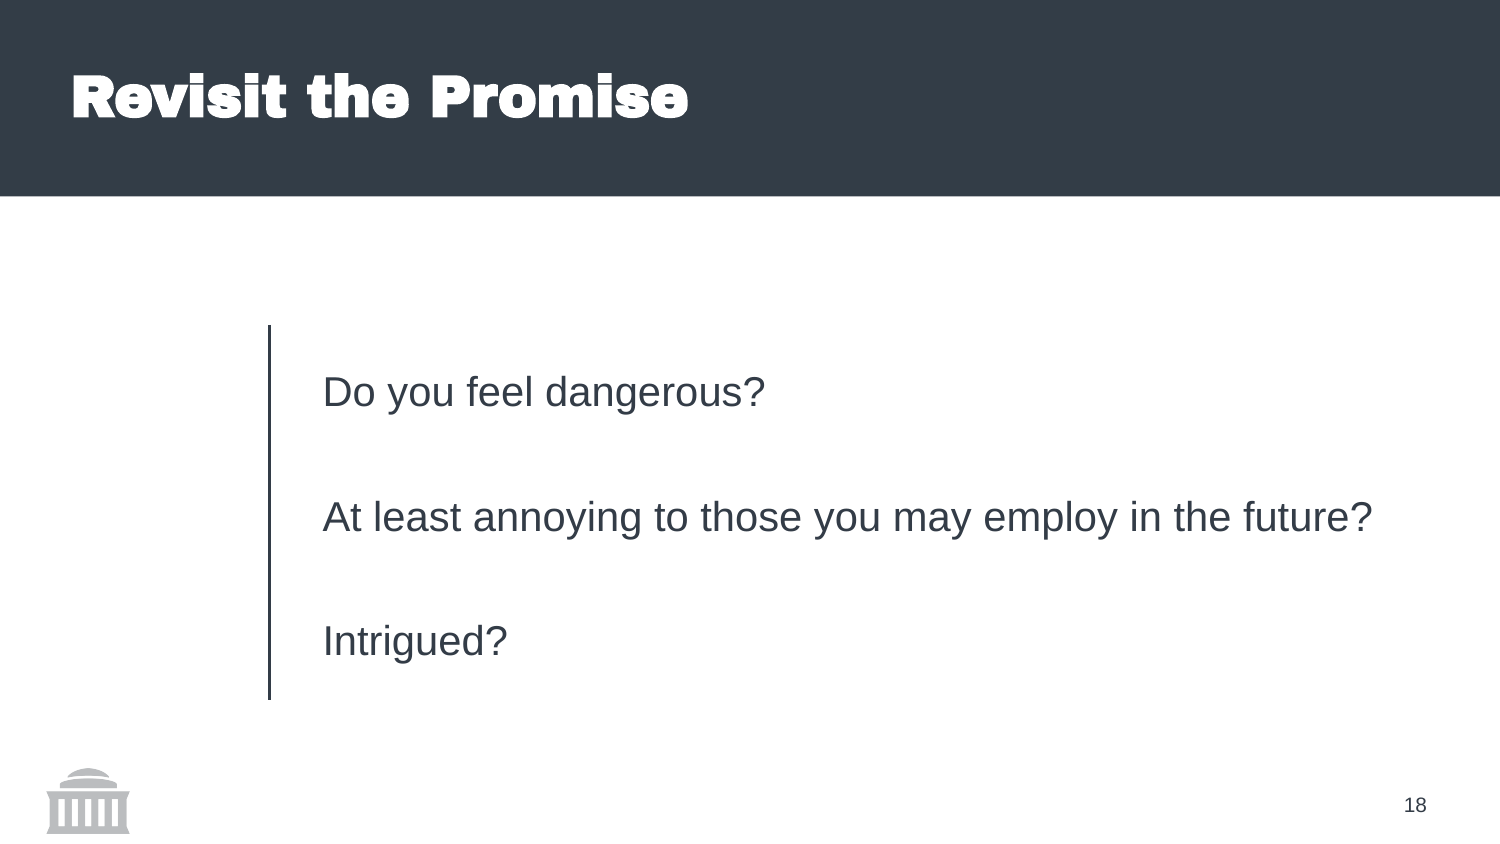

# Revisit the Promise

Do you feel dangerous?

At least annoying to those you may employ in the future?

Intrigued?
18